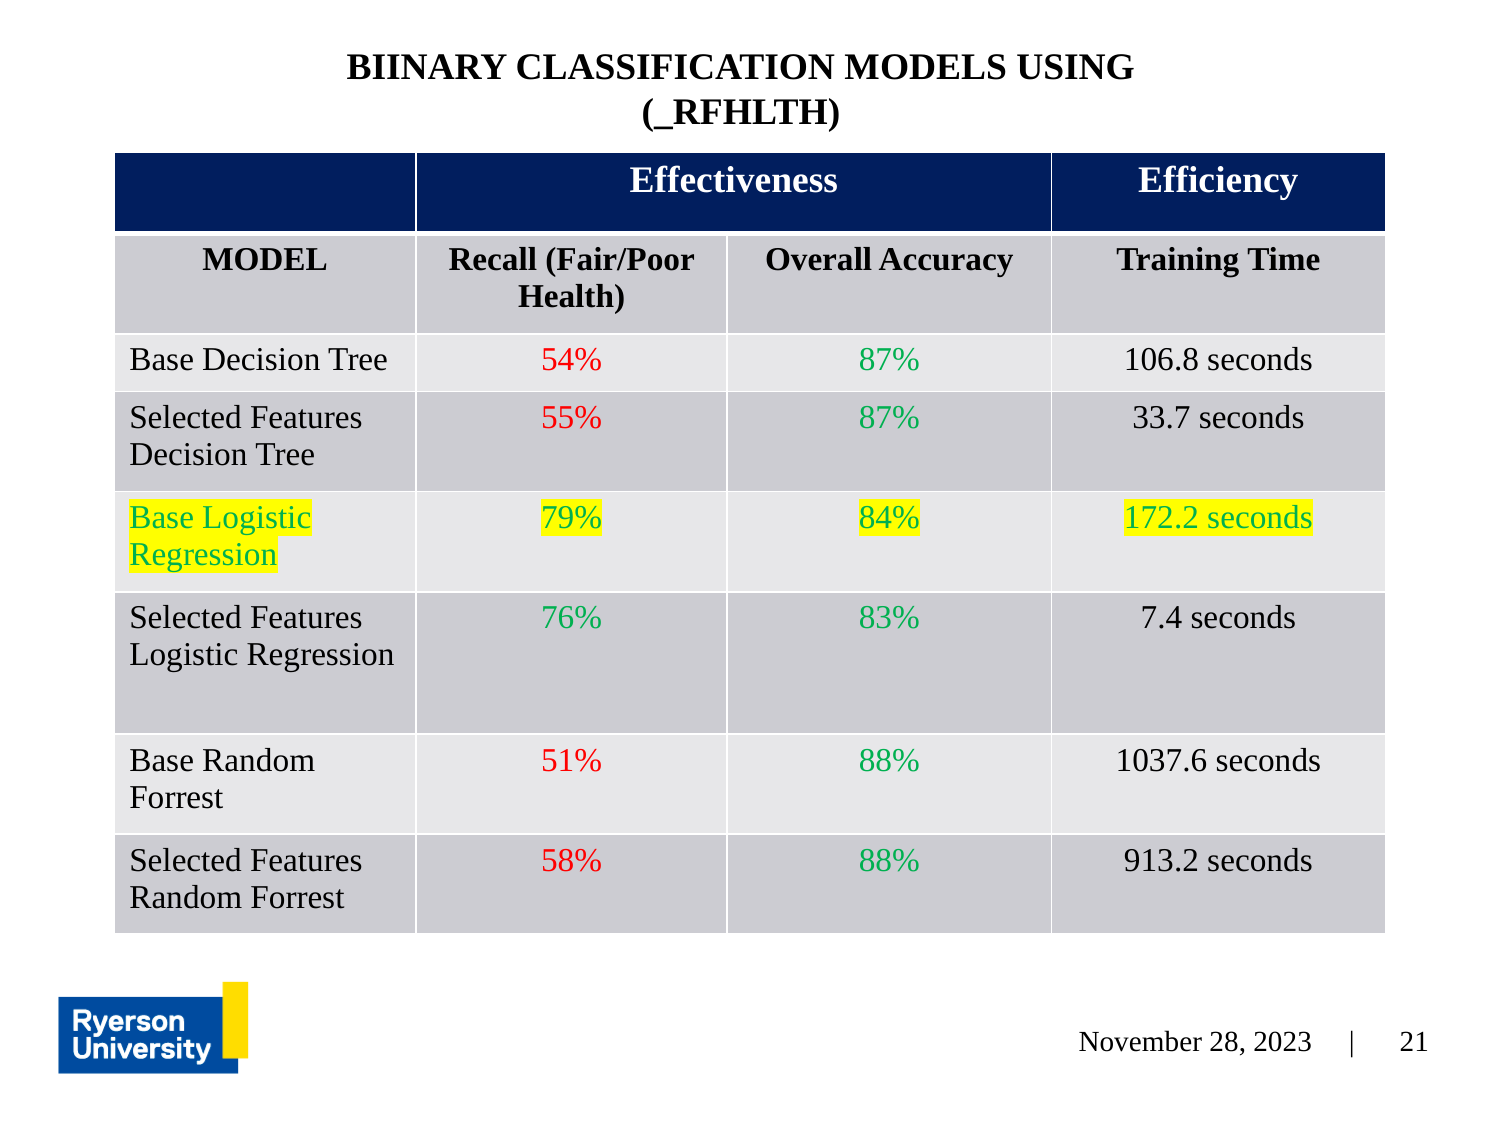

BIINARY CLASSIFICATION MODELS USING (_RFHLTH)
|  | Effectiveness |  | Efficiency |
| --- | --- | --- | --- |
| MODEL | Recall (Fair/Poor Health) | Overall Accuracy | Training Time |
| Base Decision Tree | 54% | 87% | 106.8 seconds |
| Selected Features Decision Tree | 55% | 87% | 33.7 seconds |
| Base Logistic Regression | 79% | 84% | 172.2 seconds |
| Selected Features Logistic Regression | 76% | 83% | 7.4 seconds |
| Base Random Forrest | 51% | 88% | 1037.6 seconds |
| Selected Features Random Forrest | 58% | 88% | 913.2 seconds |
21
November 28, 2023     |